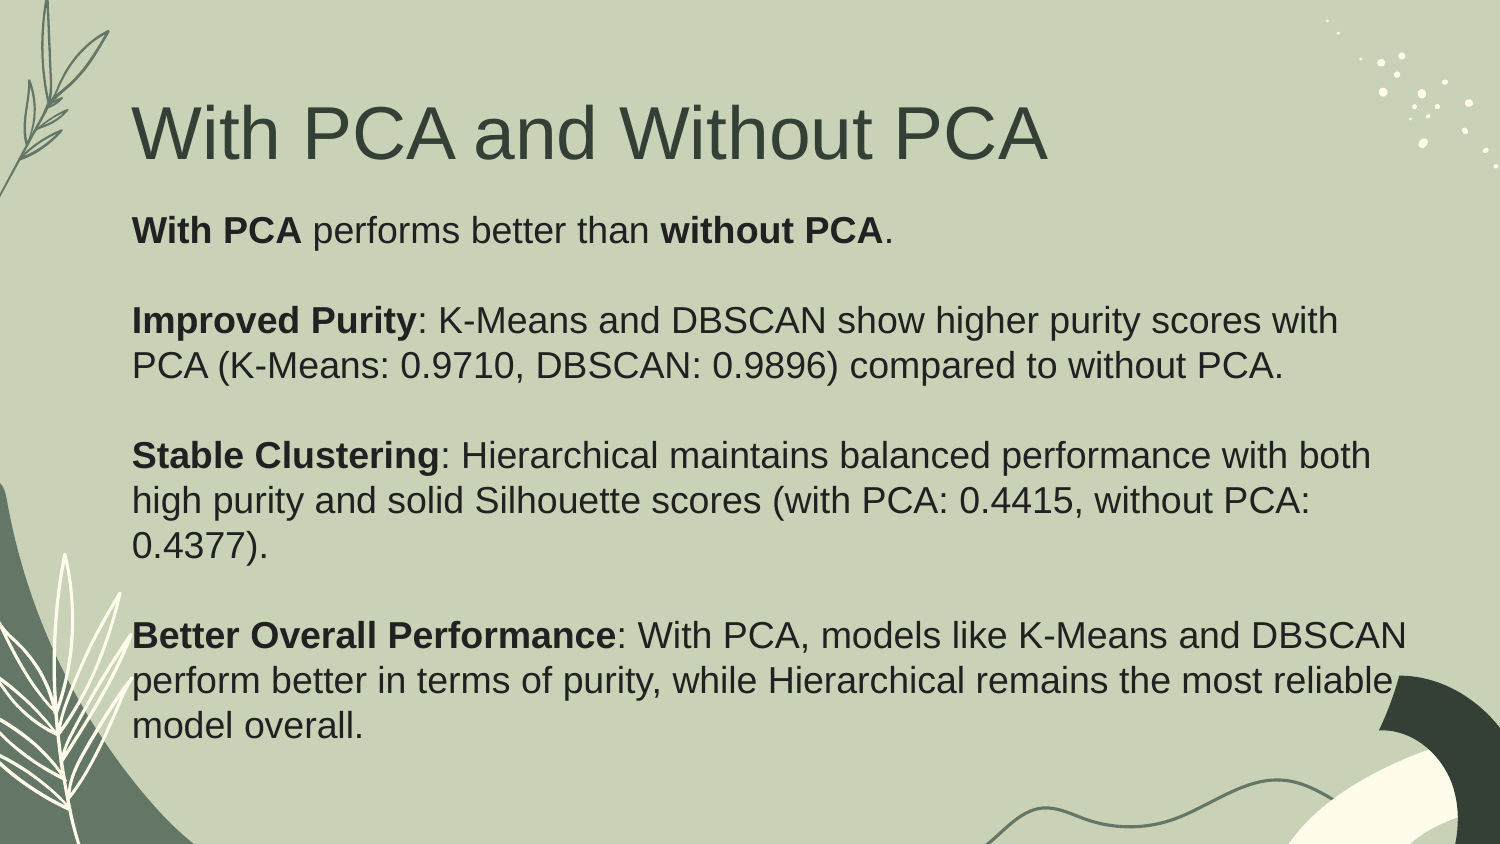

# With PCA and Without PCA
With PCA performs better than without PCA.

Improved Purity: K-Means and DBSCAN show higher purity scores with PCA (K-Means: 0.9710, DBSCAN: 0.9896) compared to without PCA.

Stable Clustering: Hierarchical maintains balanced performance with both high purity and solid Silhouette scores (with PCA: 0.4415, without PCA: 0.4377).

Better Overall Performance: With PCA, models like K-Means and DBSCAN perform better in terms of purity, while Hierarchical remains the most reliable model overall.